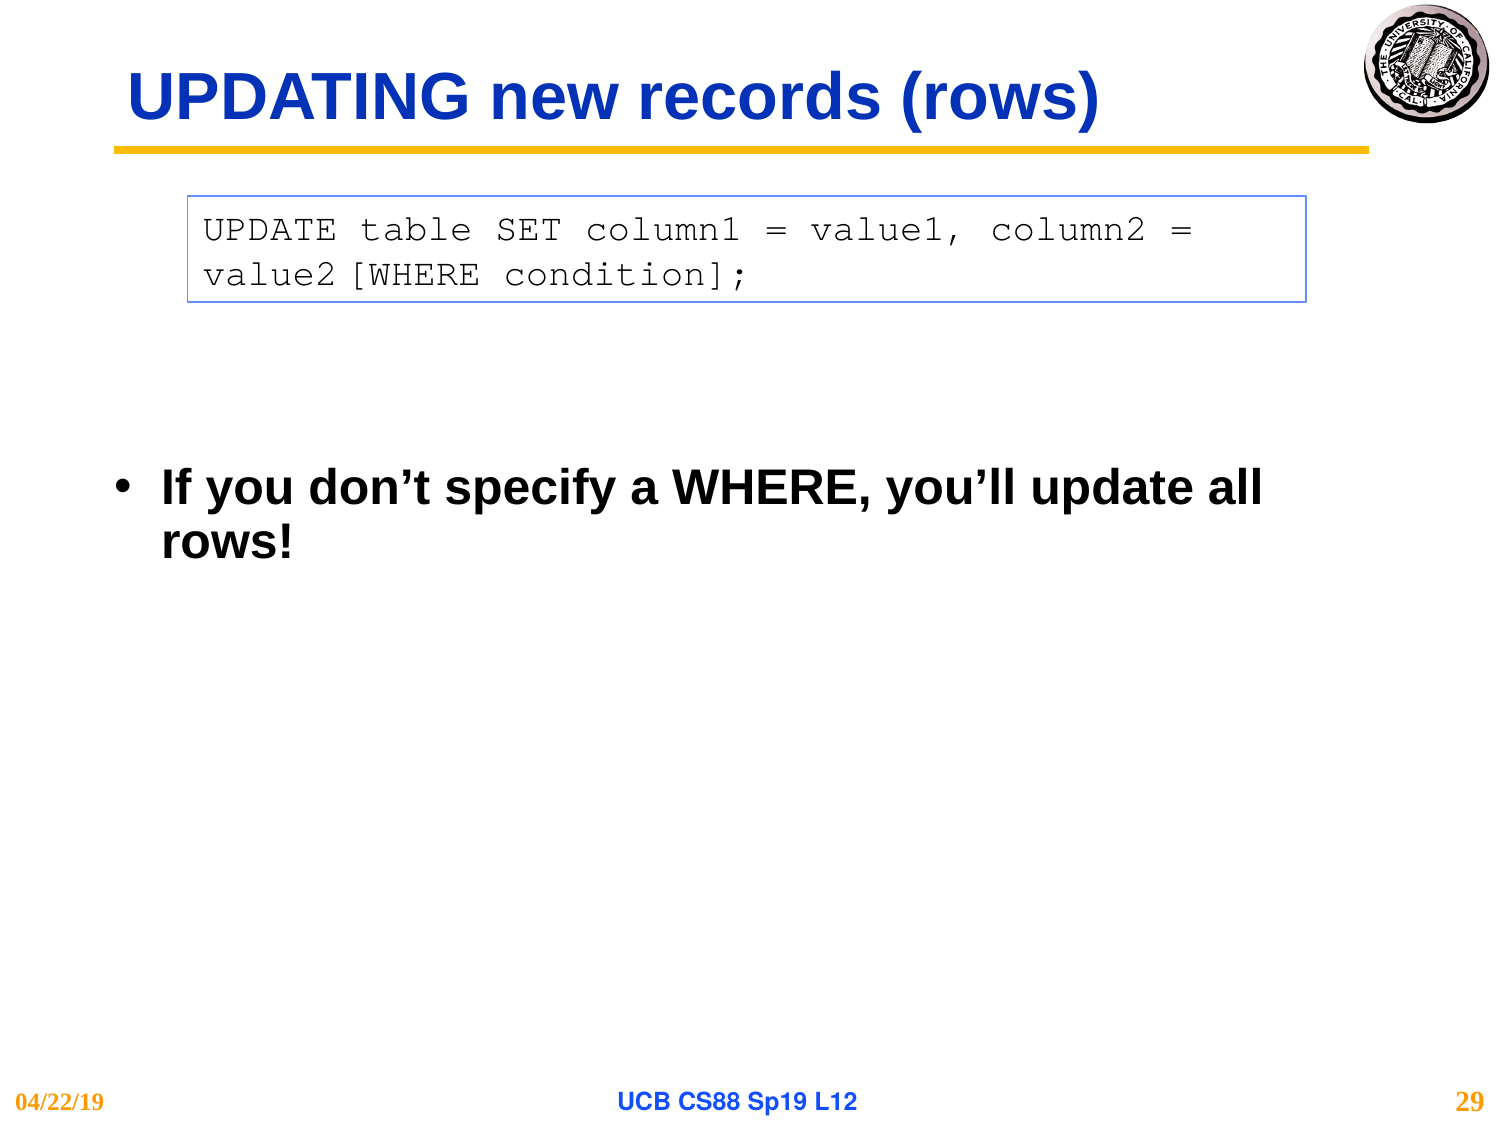

# UPDATING new records (rows)
UPDATE table SET column1 = value1, column2 = value2 [WHERE condition];
If you don’t specify a WHERE, you’ll update all rows!
04/22/19
UCB CS88 Sp19 L12
29